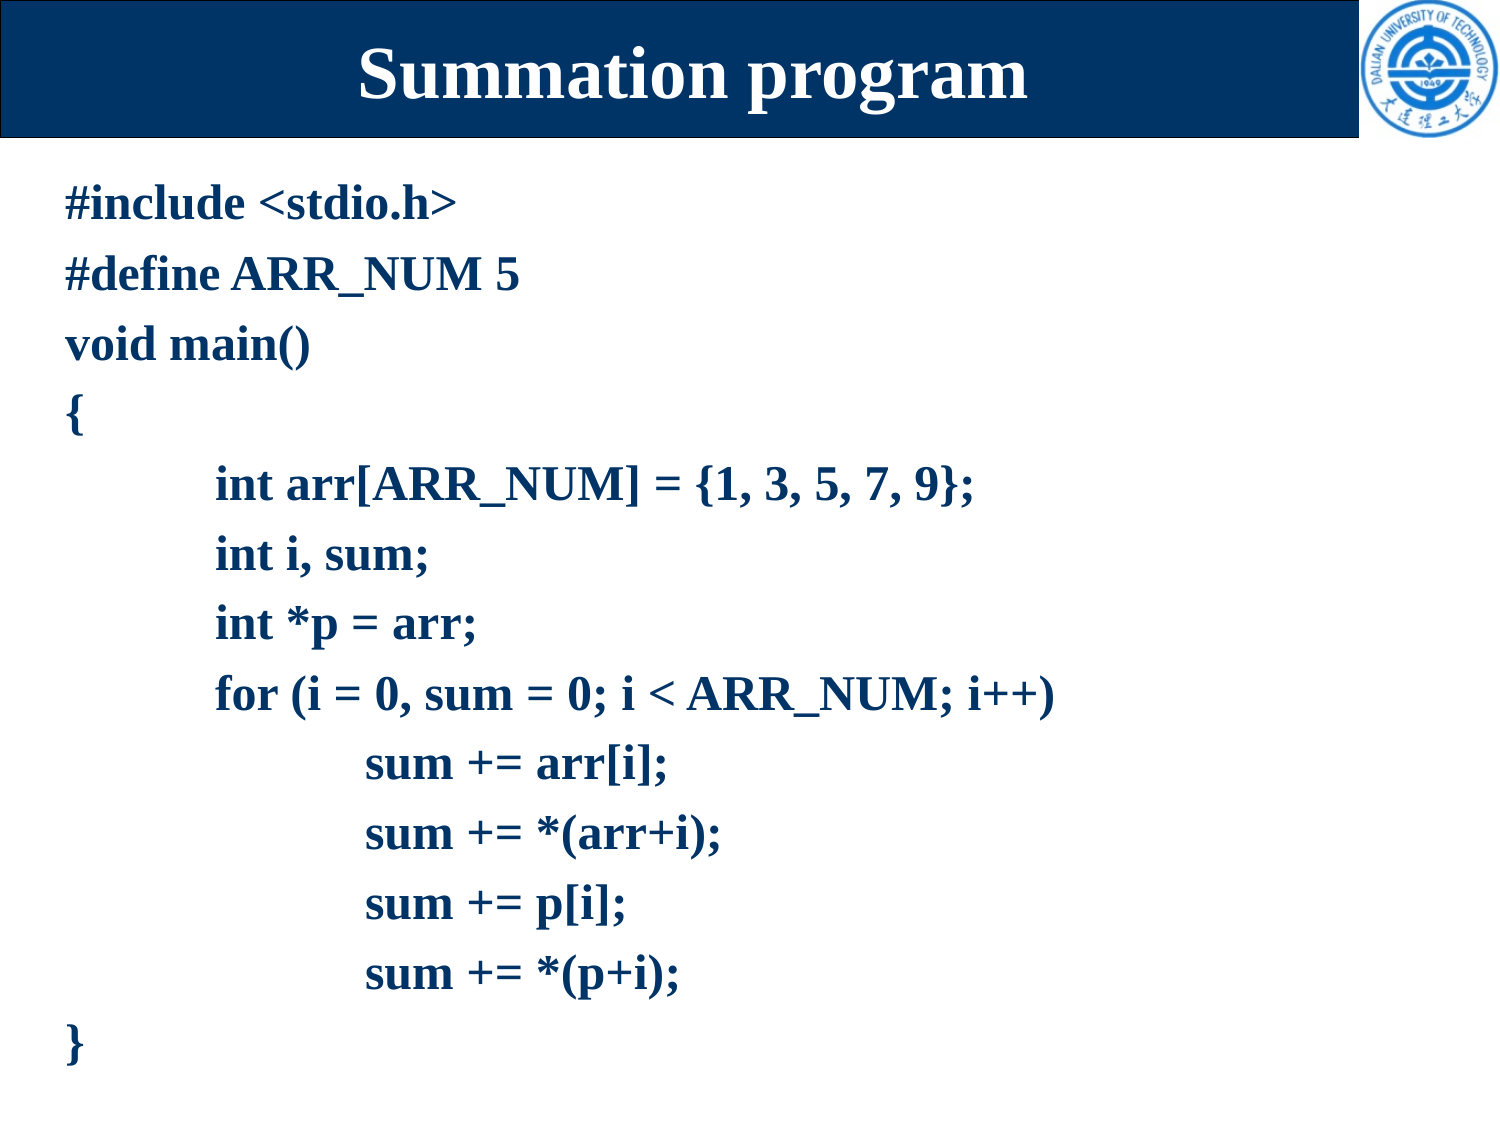

# Summation program
#include <stdio.h>
#define ARR_NUM 5
void main()
{
	int arr[ARR_NUM] = {1, 3, 5, 7, 9};
	int i, sum;
	int *p = arr;
	for (i = 0, sum = 0; i < ARR_NUM; i++)
		sum += arr[i];
		sum += *(arr+i);
		sum += p[i];
		sum += *(p+i);
}